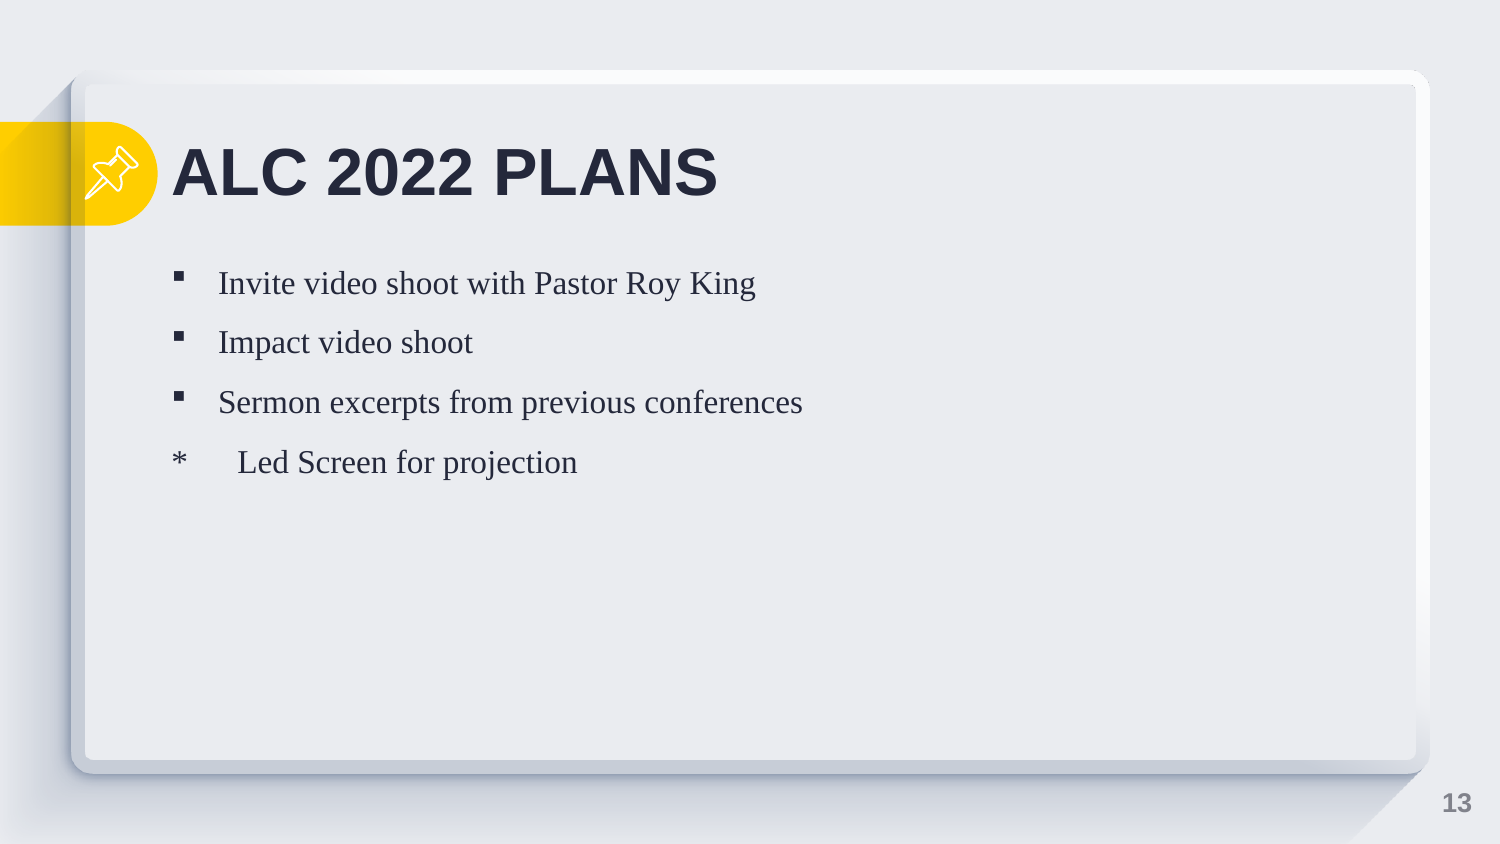

# ALC 2022 PLANS

Invite video shoot with Pastor Roy King
Impact video shoot
Sermon excerpts from previous conferences
*      Led Screen for projection
13